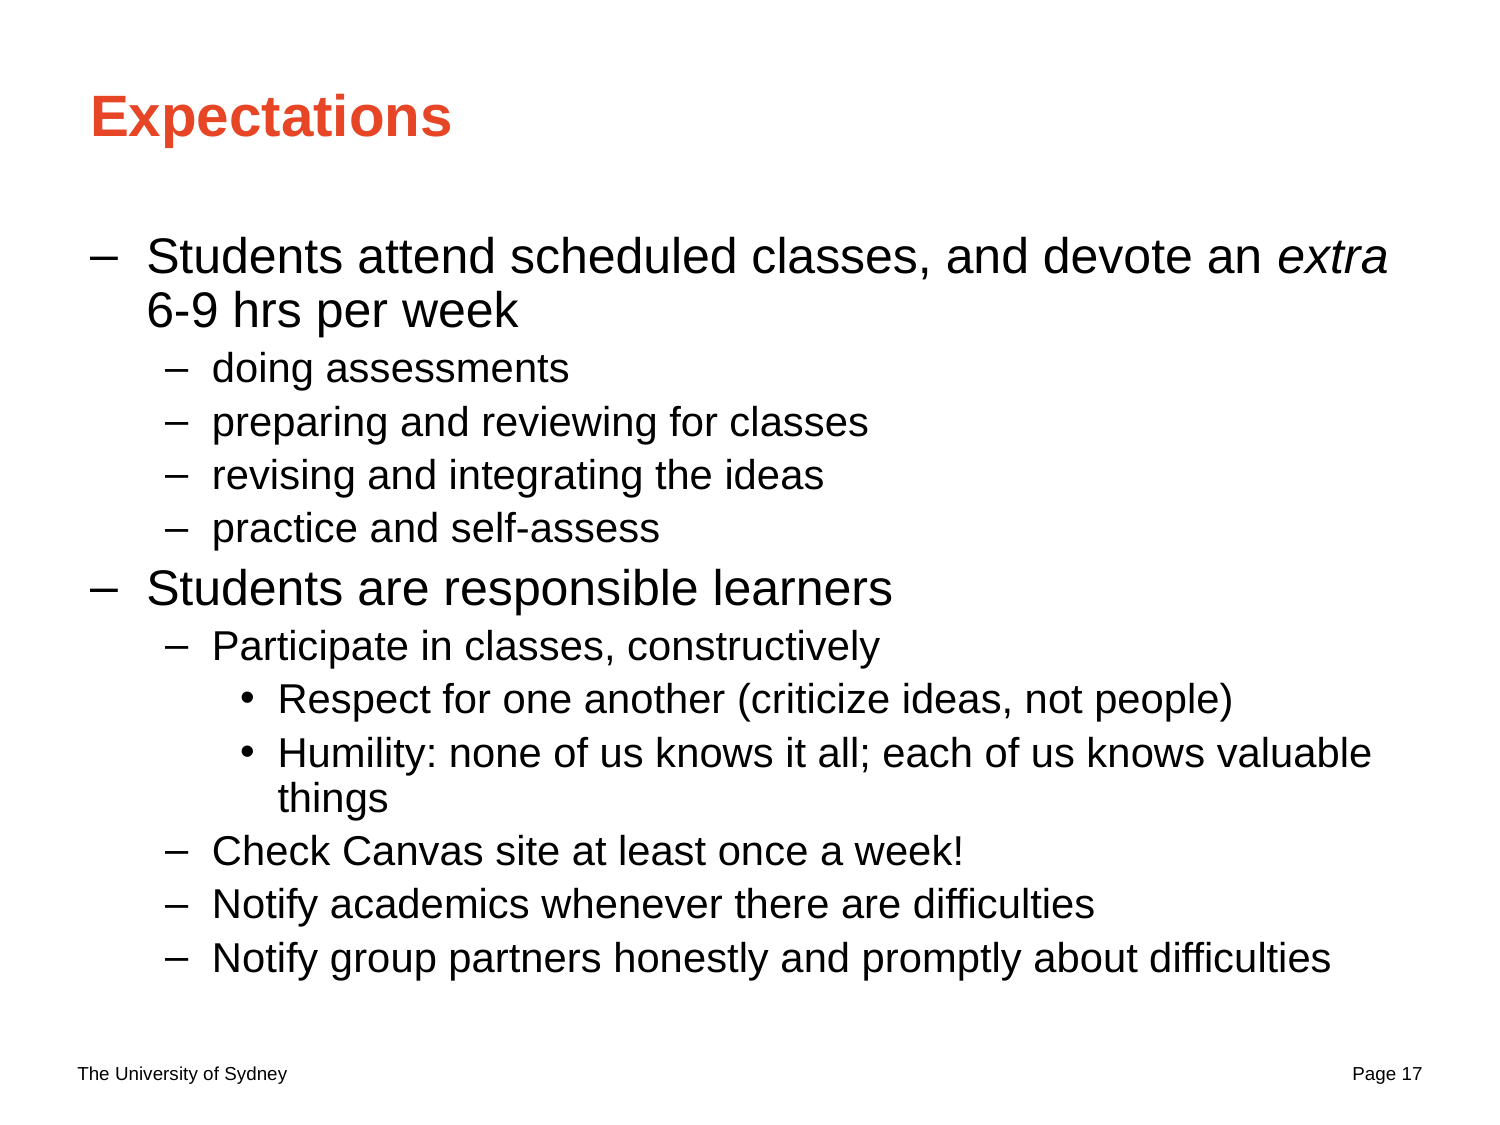

# Expectations
Students attend scheduled classes, and devote an extra 6-9 hrs per week
doing assessments
preparing and reviewing for classes
revising and integrating the ideas
practice and self-assess
Students are responsible learners
Participate in classes, constructively
Respect for one another (criticize ideas, not people)
Humility: none of us knows it all; each of us knows valuable things
Check Canvas site at least once a week!
Notify academics whenever there are difficulties
Notify group partners honestly and promptly about difficulties